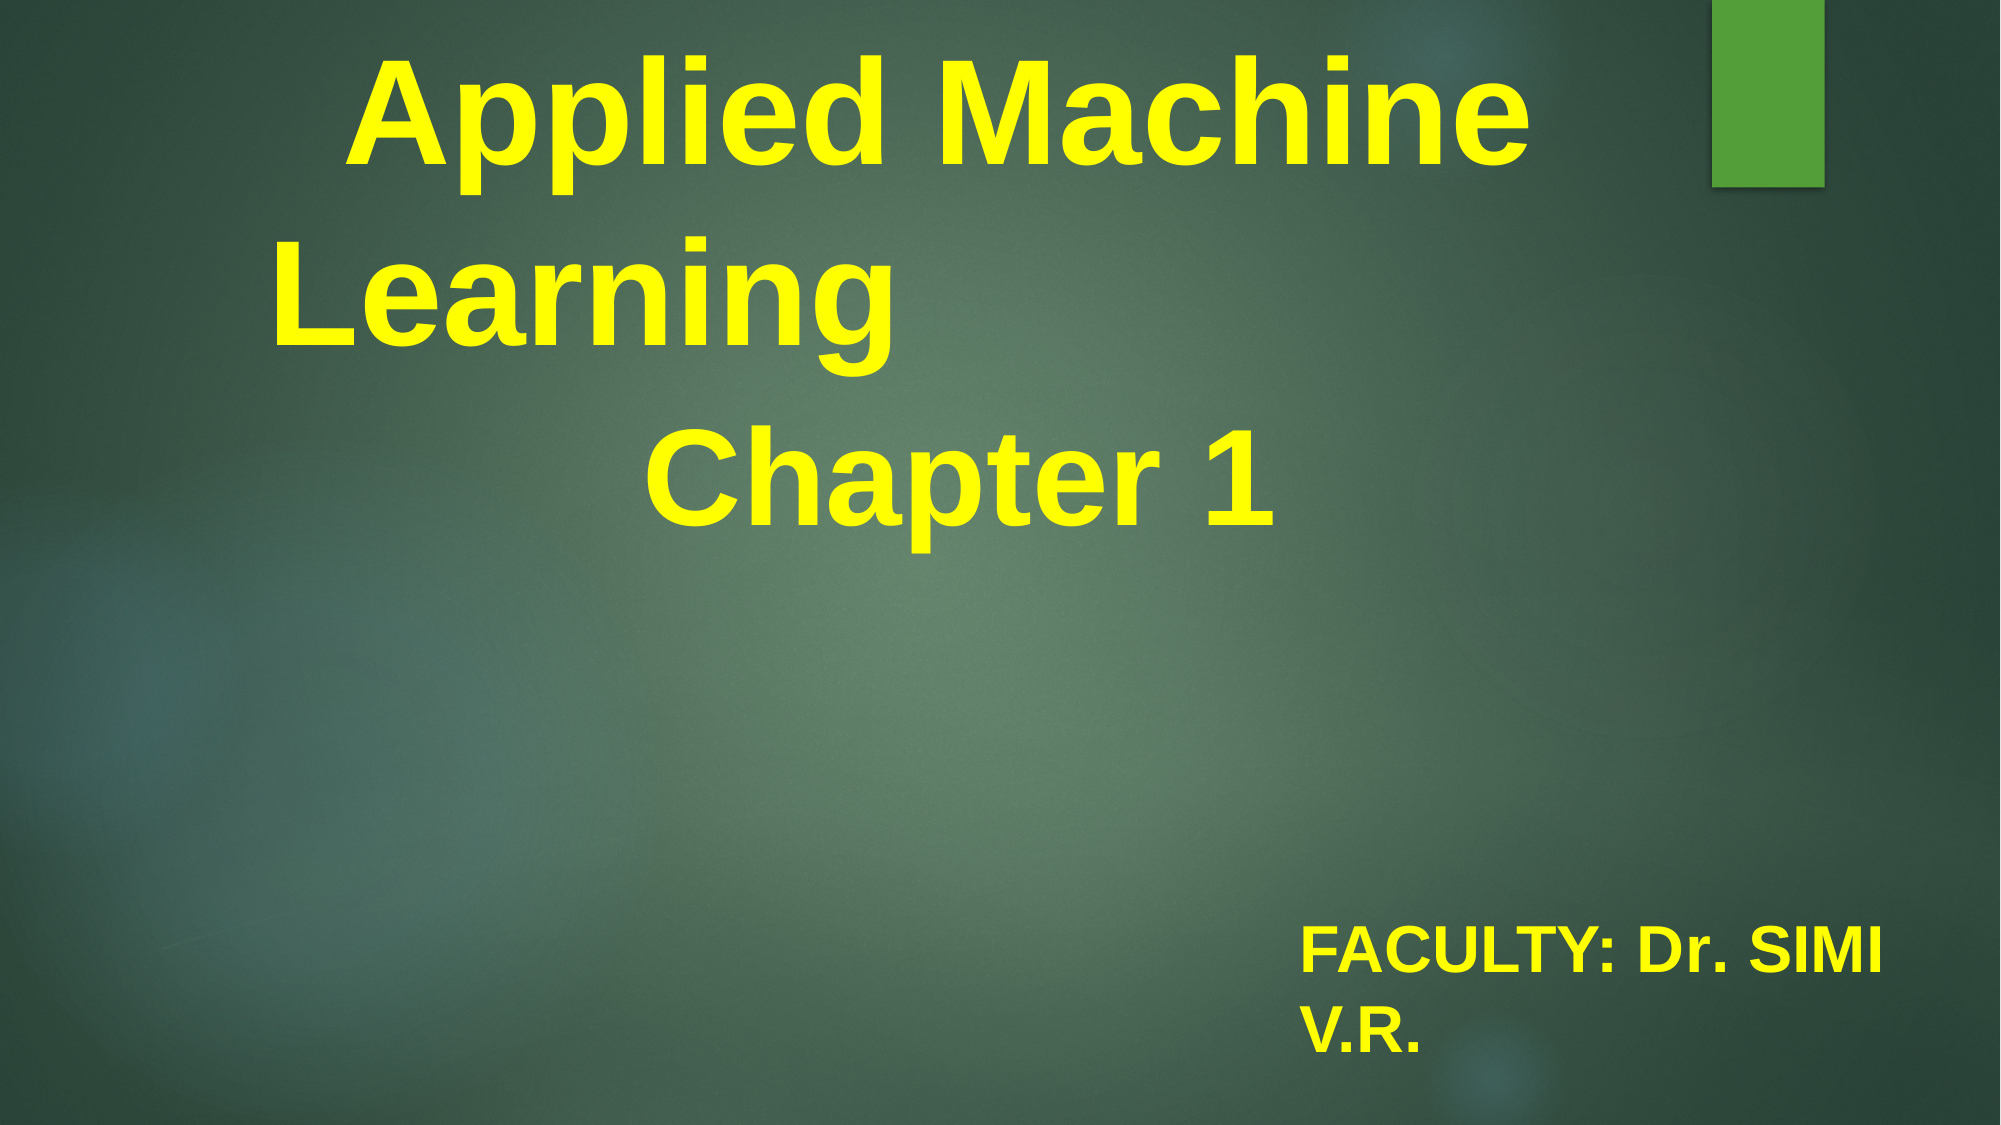

# Applied Machine Learning                   Chapter 1

Faculty: Dr. simi v.r.